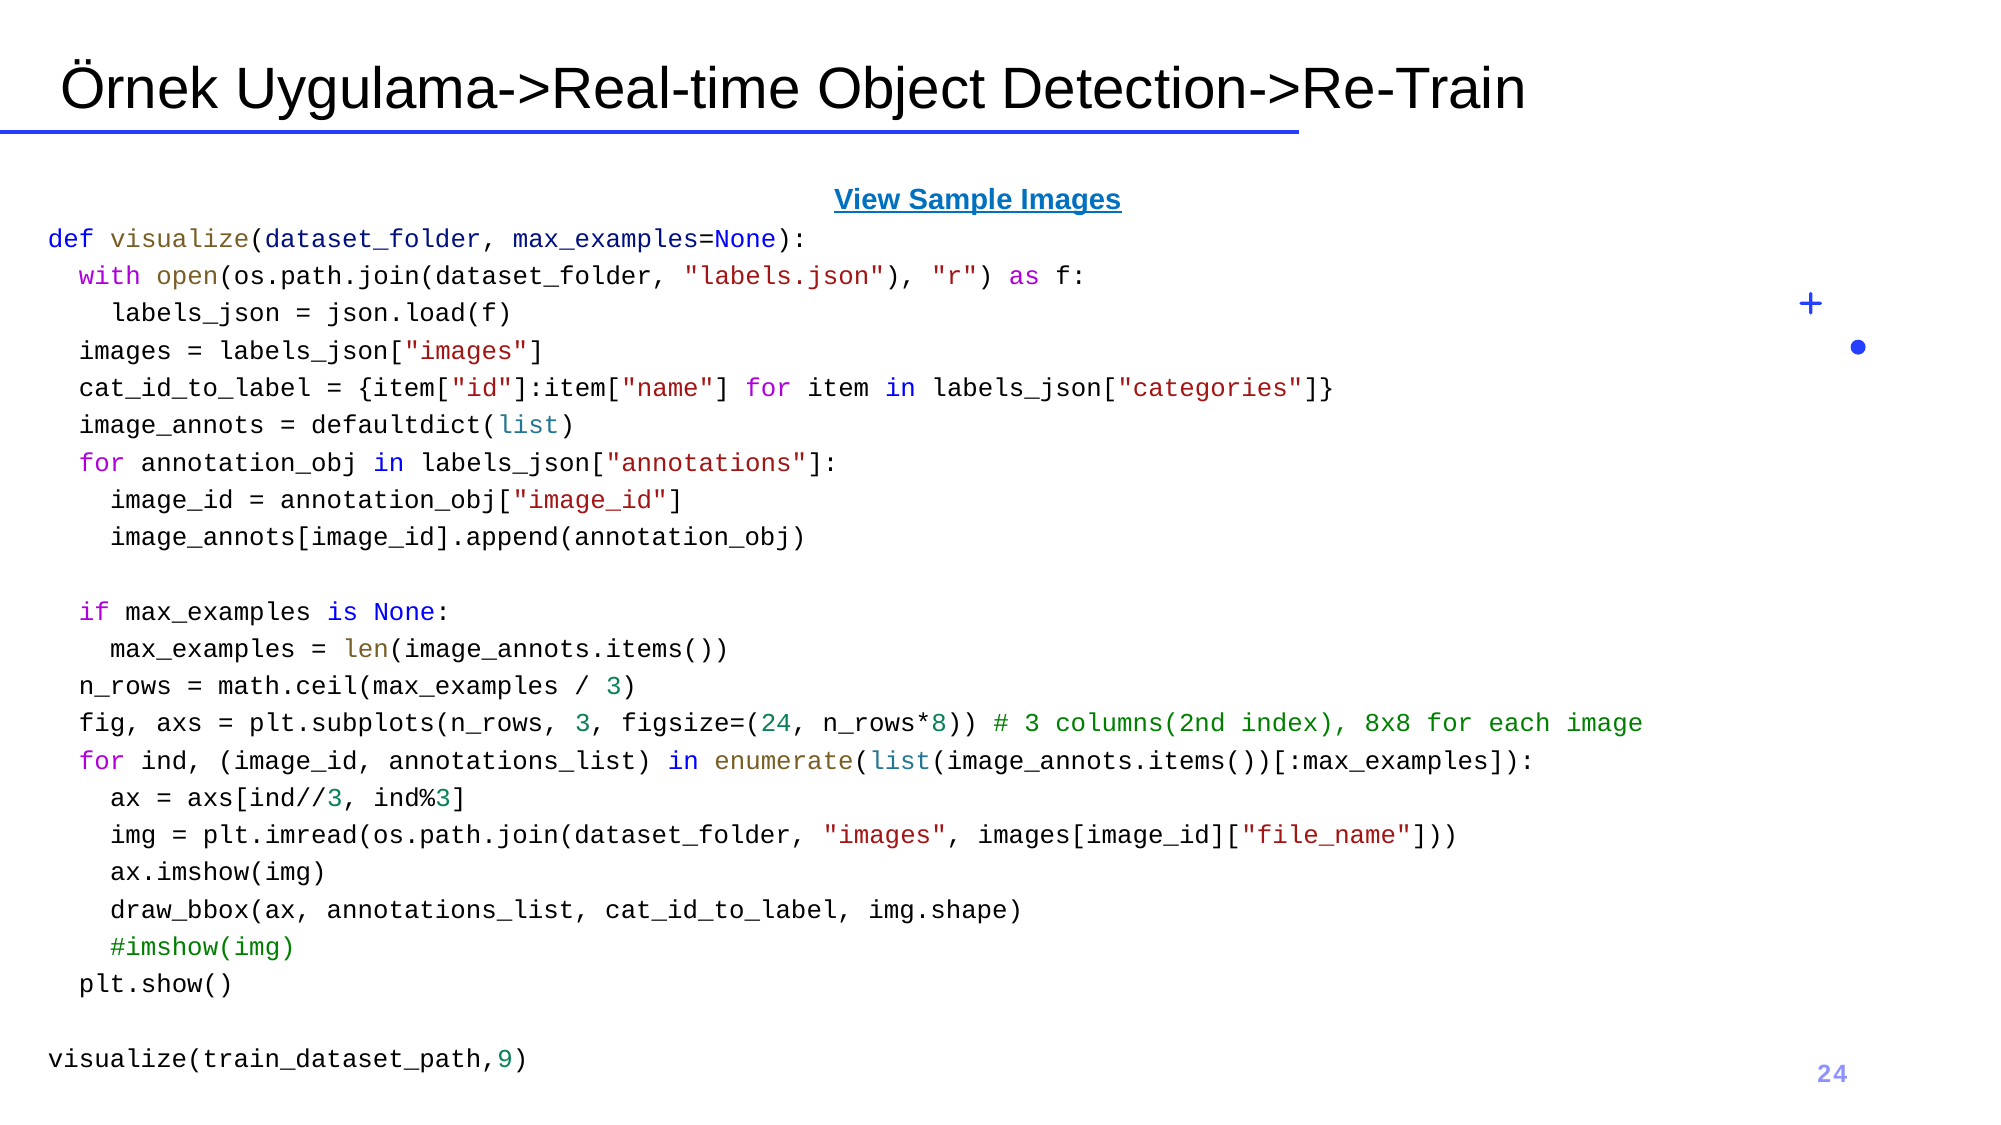

# Örnek Uygulama->Real-time Object Detection->Re-Train
View Sample Images
def visualize(dataset_folder, max_examples=None):
  with open(os.path.join(dataset_folder, "labels.json"), "r") as f:
    labels_json = json.load(f)
  images = labels_json["images"]
  cat_id_to_label = {item["id"]:item["name"] for item in labels_json["categories"]}
  image_annots = defaultdict(list)
  for annotation_obj in labels_json["annotations"]:
    image_id = annotation_obj["image_id"]
    image_annots[image_id].append(annotation_obj)
  if max_examples is None:
    max_examples = len(image_annots.items())
  n_rows = math.ceil(max_examples / 3)
  fig, axs = plt.subplots(n_rows, 3, figsize=(24, n_rows*8)) # 3 columns(2nd index), 8x8 for each image
  for ind, (image_id, annotations_list) in enumerate(list(image_annots.items())[:max_examples]):
    ax = axs[ind//3, ind%3]
    img = plt.imread(os.path.join(dataset_folder, "images", images[image_id]["file_name"]))
    ax.imshow(img)
    draw_bbox(ax, annotations_list, cat_id_to_label, img.shape)
    #imshow(img)
  plt.show()
visualize(train_dataset_path,9)

24